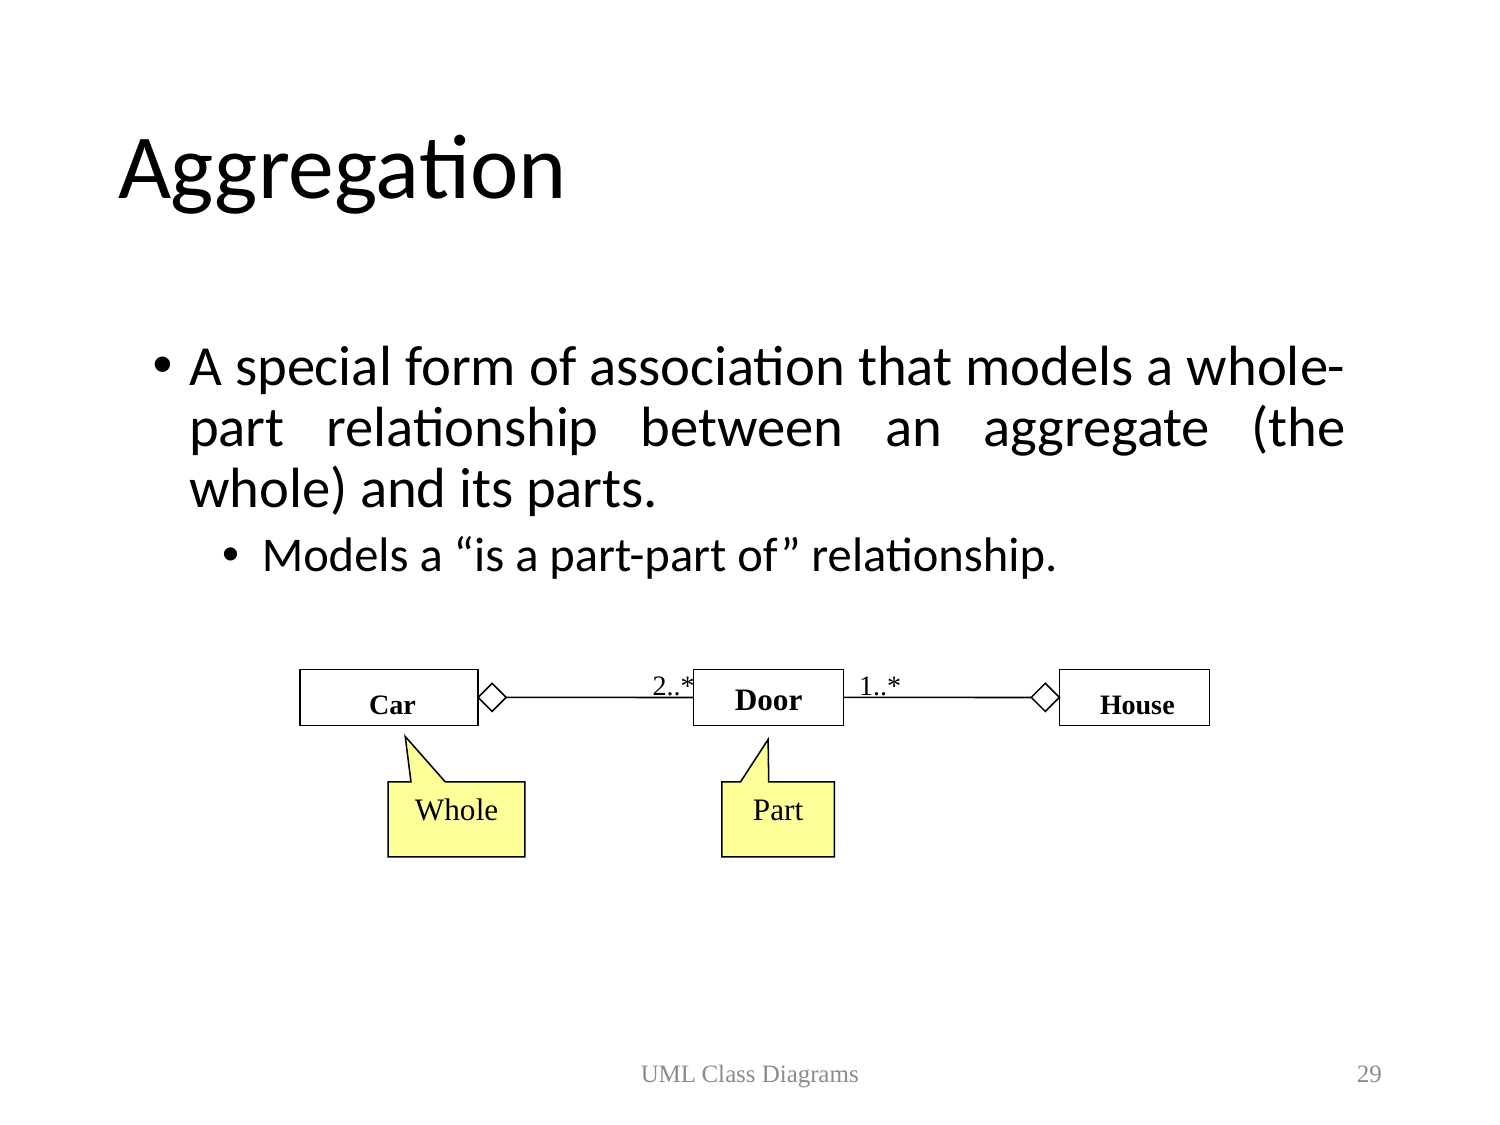

# Aggregation
A special form of association that models a whole-part relationship between an aggregate (the whole) and its parts.
Models a “is a part-part of” relationship.
2..*
1..*

Car
Door

House

Whole
Part
UML Class Diagrams
29